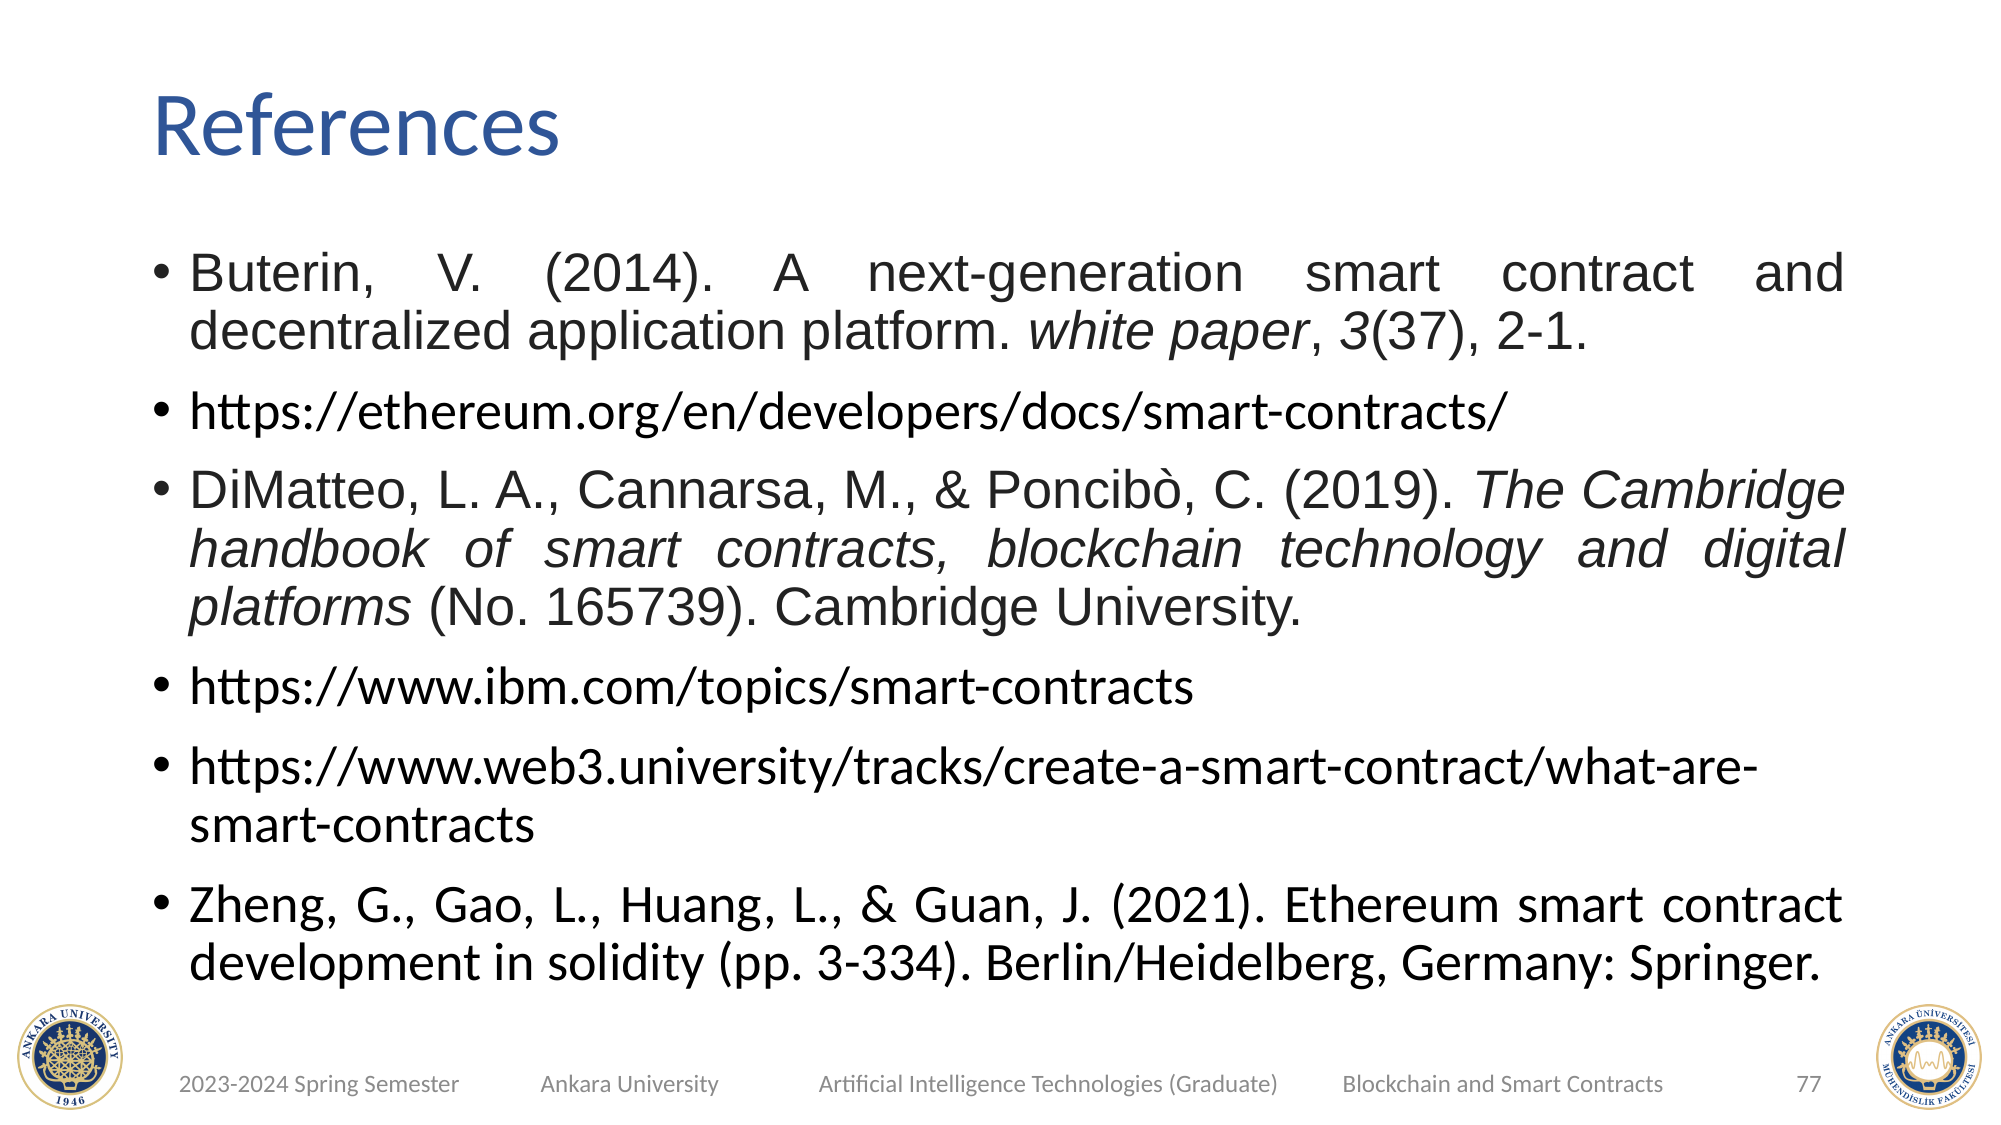

# References
Buterin, V. (2014). A next-generation smart contract and decentralized application platform. white paper, 3(37), 2-1.
https://ethereum.org/en/developers/docs/smart-contracts/
DiMatteo, L. A., Cannarsa, M., & Poncibò, C. (2019). The Cambridge handbook of smart contracts, blockchain technology and digital platforms (No. 165739). Cambridge University.
https://www.ibm.com/topics/smart-contracts
https://www.web3.university/tracks/create-a-smart-contract/what-are-smart-contracts
Zheng, G., Gao, L., Huang, L., & Guan, J. (2021). Ethereum smart contract development in solidity (pp. 3-334). Berlin/Heidelberg, Germany: Springer.

77